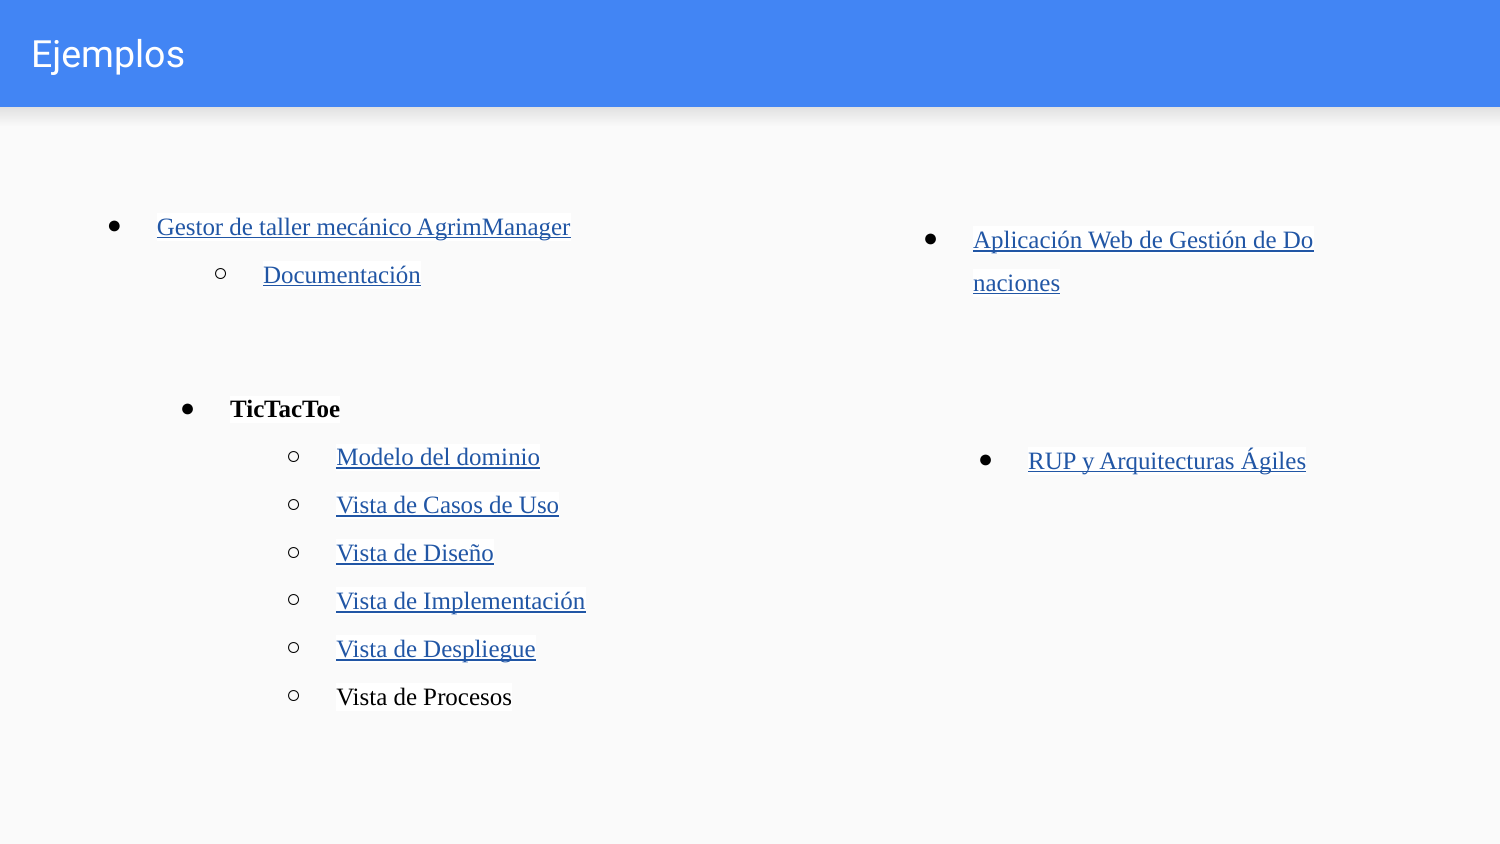

# Ejemplos
Gestor de taller mecánico AgrimManager
Documentación
Aplicación Web de Gestión de Donaciones
TicTacToe
Modelo del dominio
Vista de Casos de Uso
Vista de Diseño
Vista de Implementación
Vista de Despliegue
Vista de Procesos

RUP y Arquitecturas Ágiles